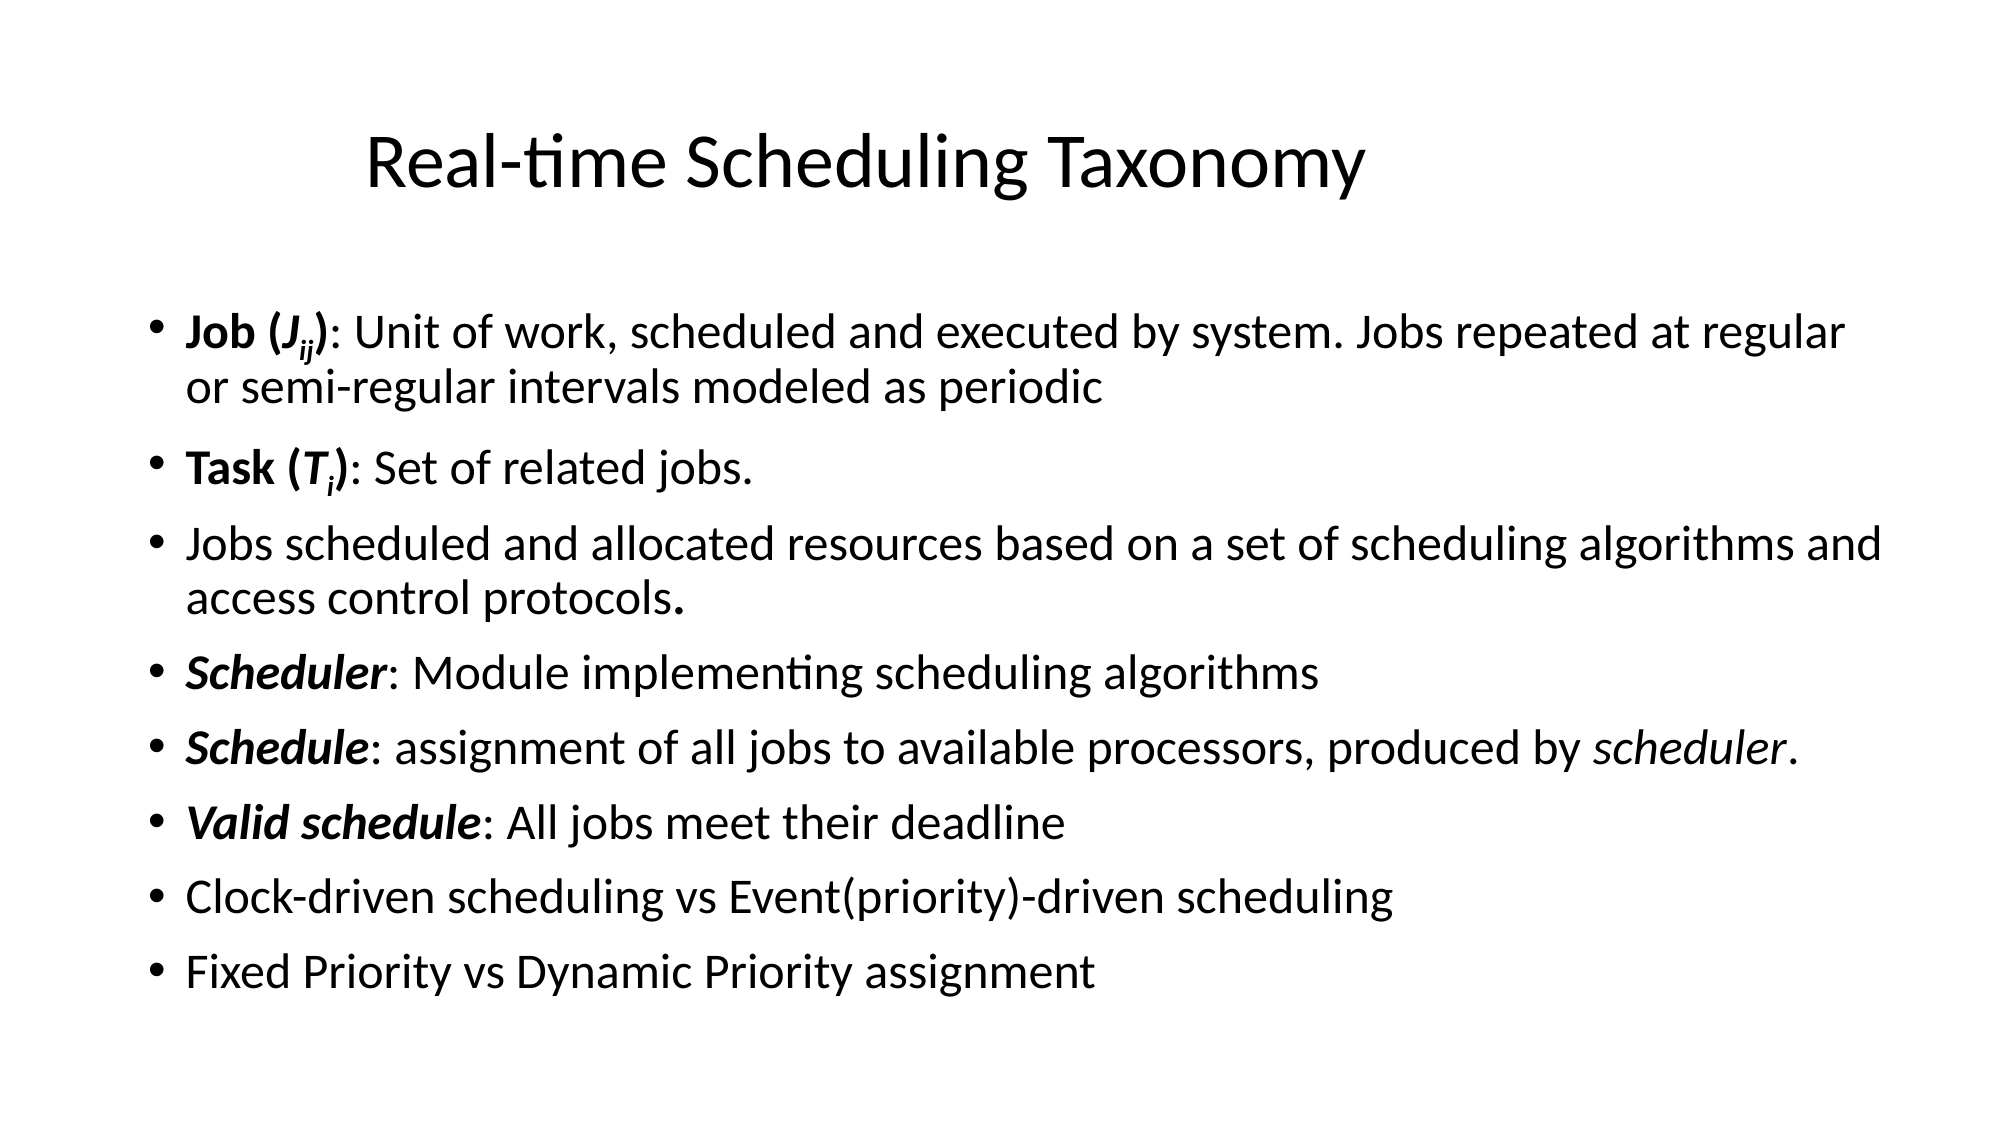

# Real-time Scheduling Taxonomy
Job (Jij): Unit of work, scheduled and executed by system. Jobs repeated at regular or semi-regular intervals modeled as periodic
Task (Ti): Set of related jobs.
Jobs scheduled and allocated resources based on a set of scheduling algorithms and access control protocols.
Scheduler: Module implementing scheduling algorithms
Schedule: assignment of all jobs to available processors, produced by scheduler.
Valid schedule: All jobs meet their deadline
Clock-driven scheduling vs Event(priority)-driven scheduling
Fixed Priority vs Dynamic Priority assignment